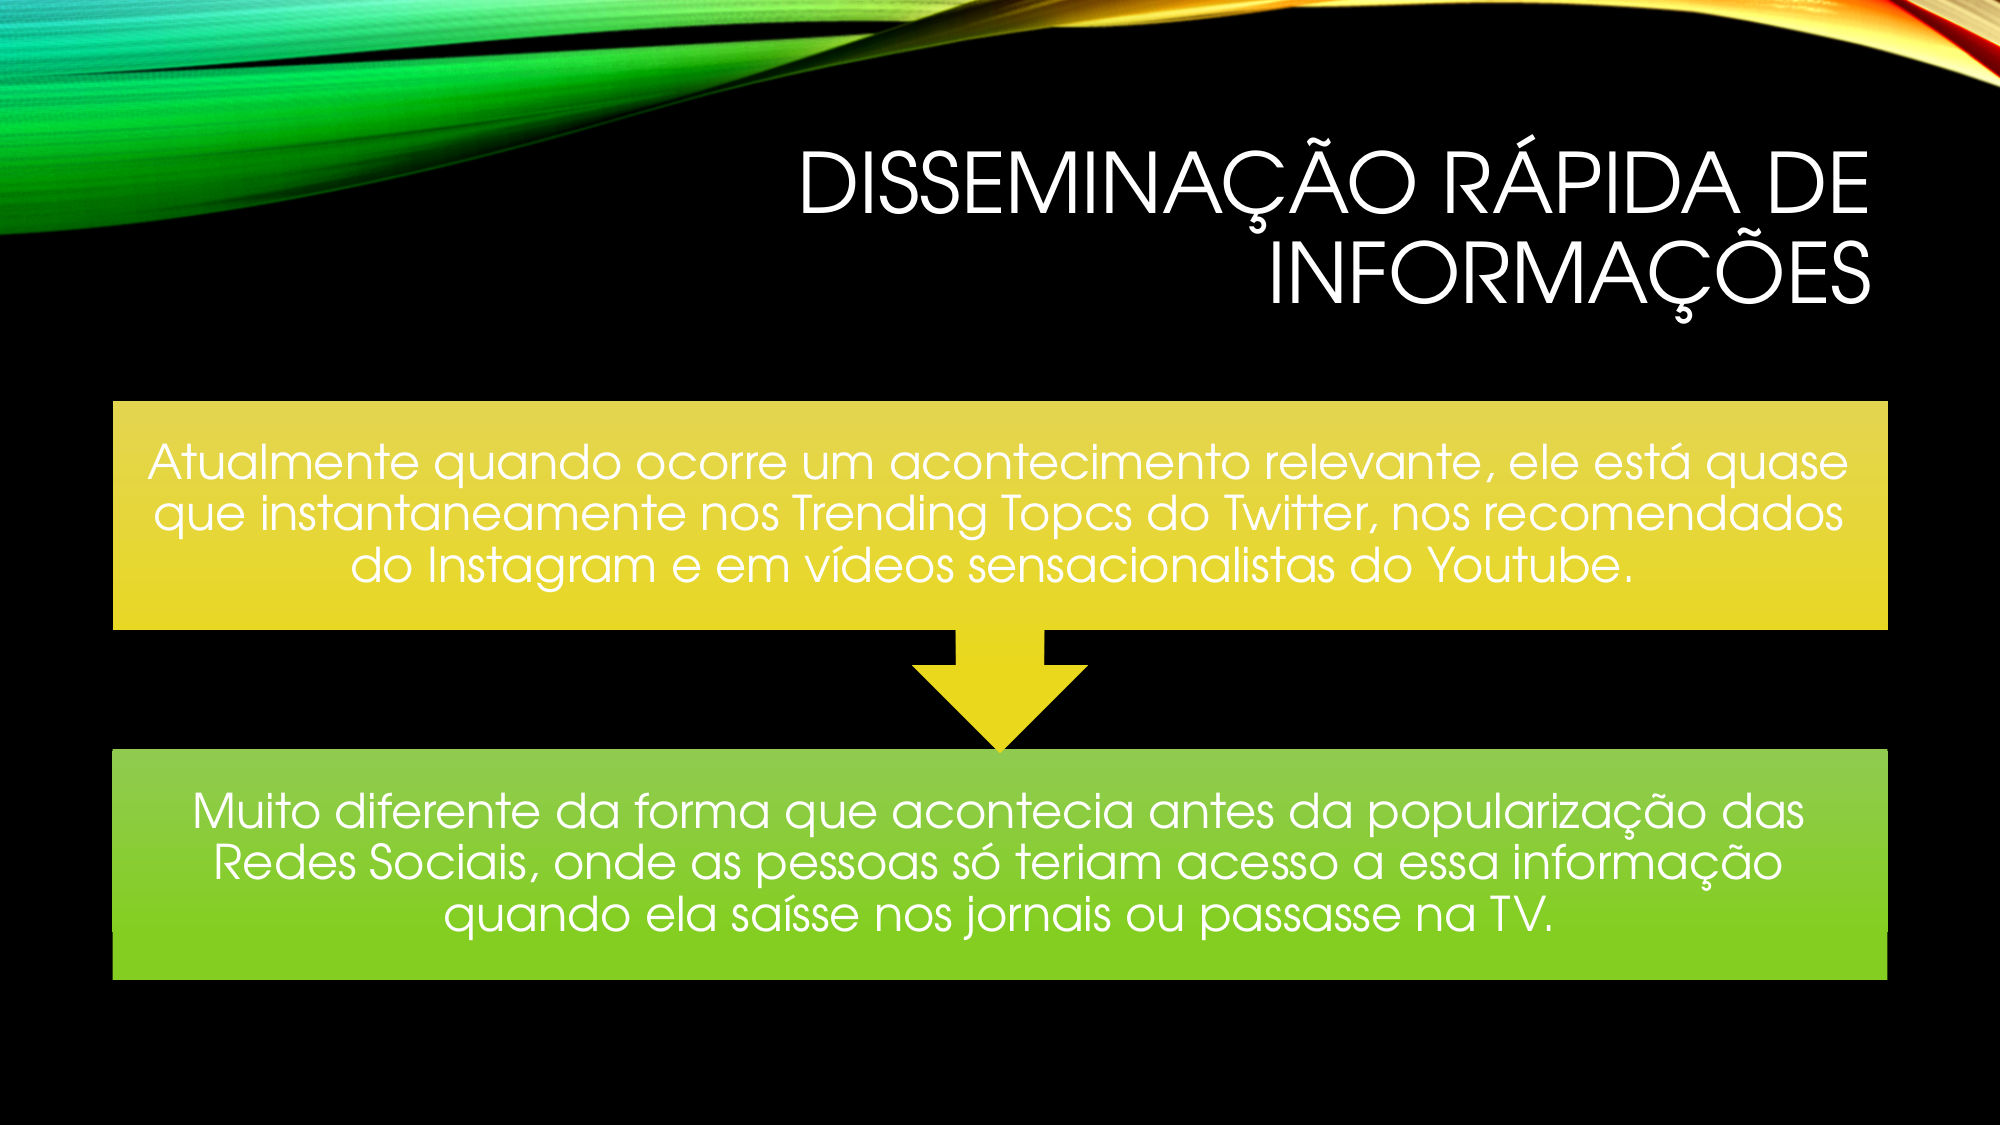

# Disseminação rápida de informações
Muito diferente da forma que acontecia antes da popularização das Redes Sociais, onde as pessoas só teriam acesso a essa informação quando ela saísse nos jornais ou passasse na TV.
Atualmente quando ocorre um acontecimento relevante, ele está quase que instantaneamente nos Trending Topcs do Twitter, nos recomendados do Instagram e em vídeos sensacionalistas do Youtube.